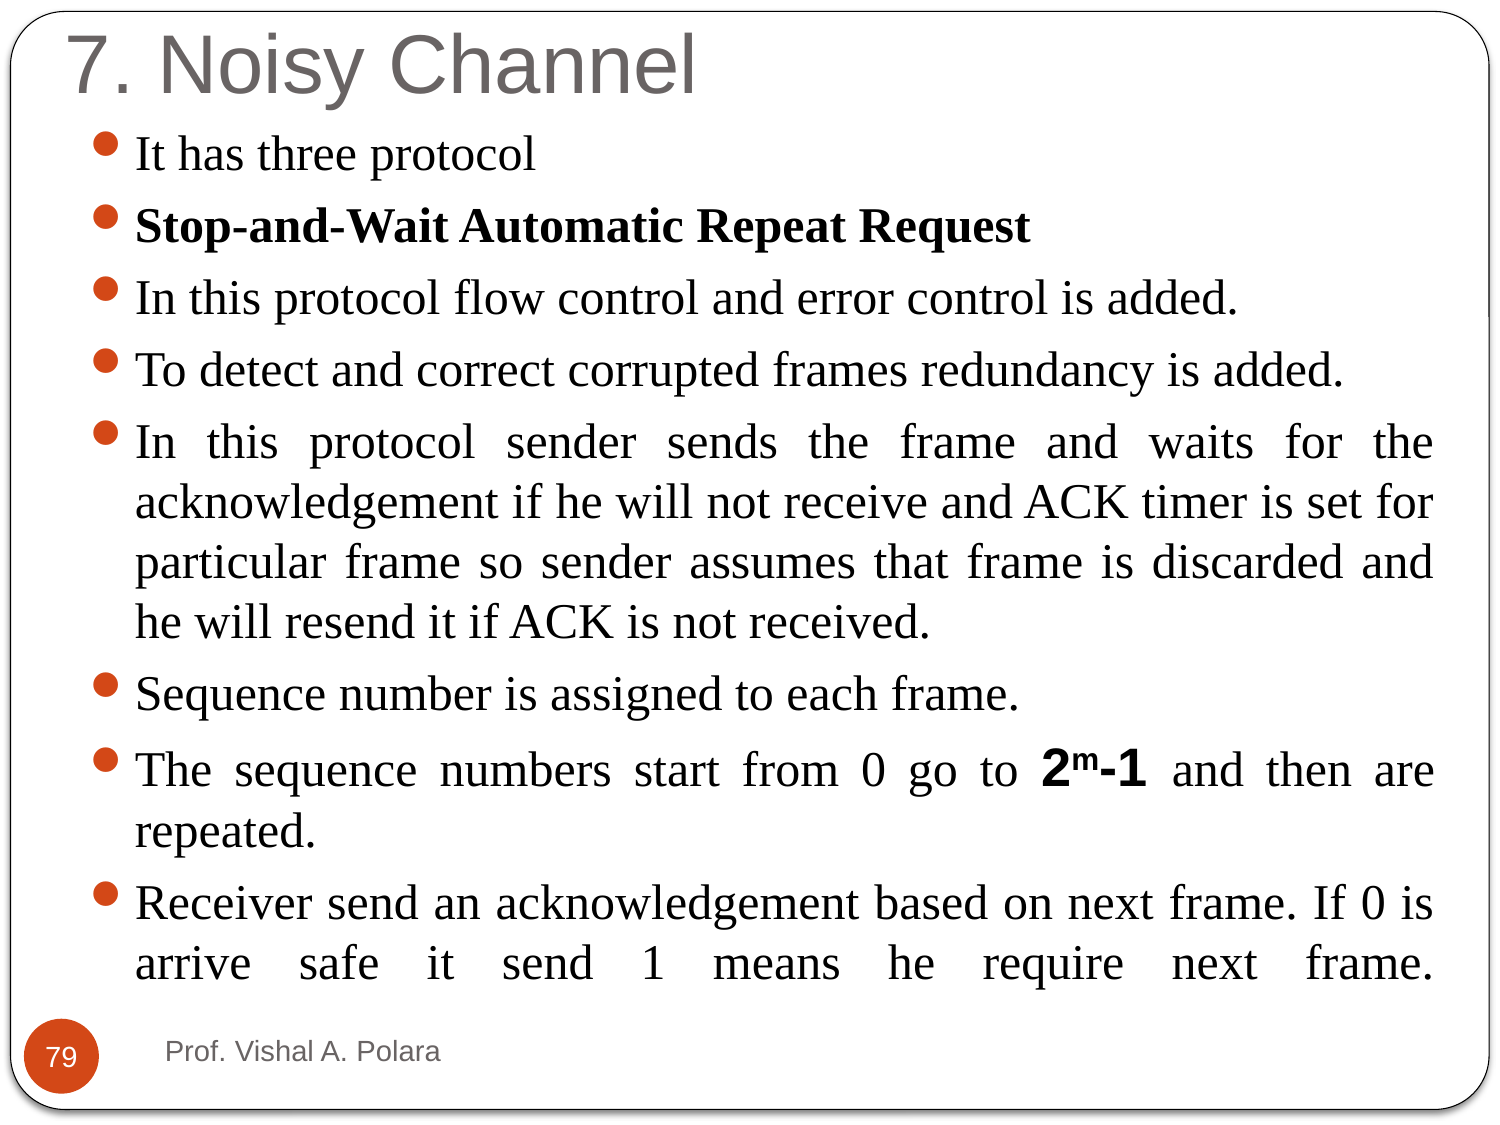

# 7. Noisy Channel
It has three protocol
Stop-and-Wait Automatic Repeat Request
In this protocol flow control and error control is added.
To detect and correct corrupted frames redundancy is added.
In this protocol sender sends the frame and waits for the acknowledgement if he will not receive and ACK timer is set for particular frame so sender assumes that frame is discarded and he will resend it if ACK is not received.
Sequence number is assigned to each frame.
The sequence numbers start from 0 go to 2m-1 and then are repeated.
Receiver send an acknowledgement based on next frame. If 0 is arrive safe it send 1 means he require next frame.

Prof. Vishal A. Polara
79